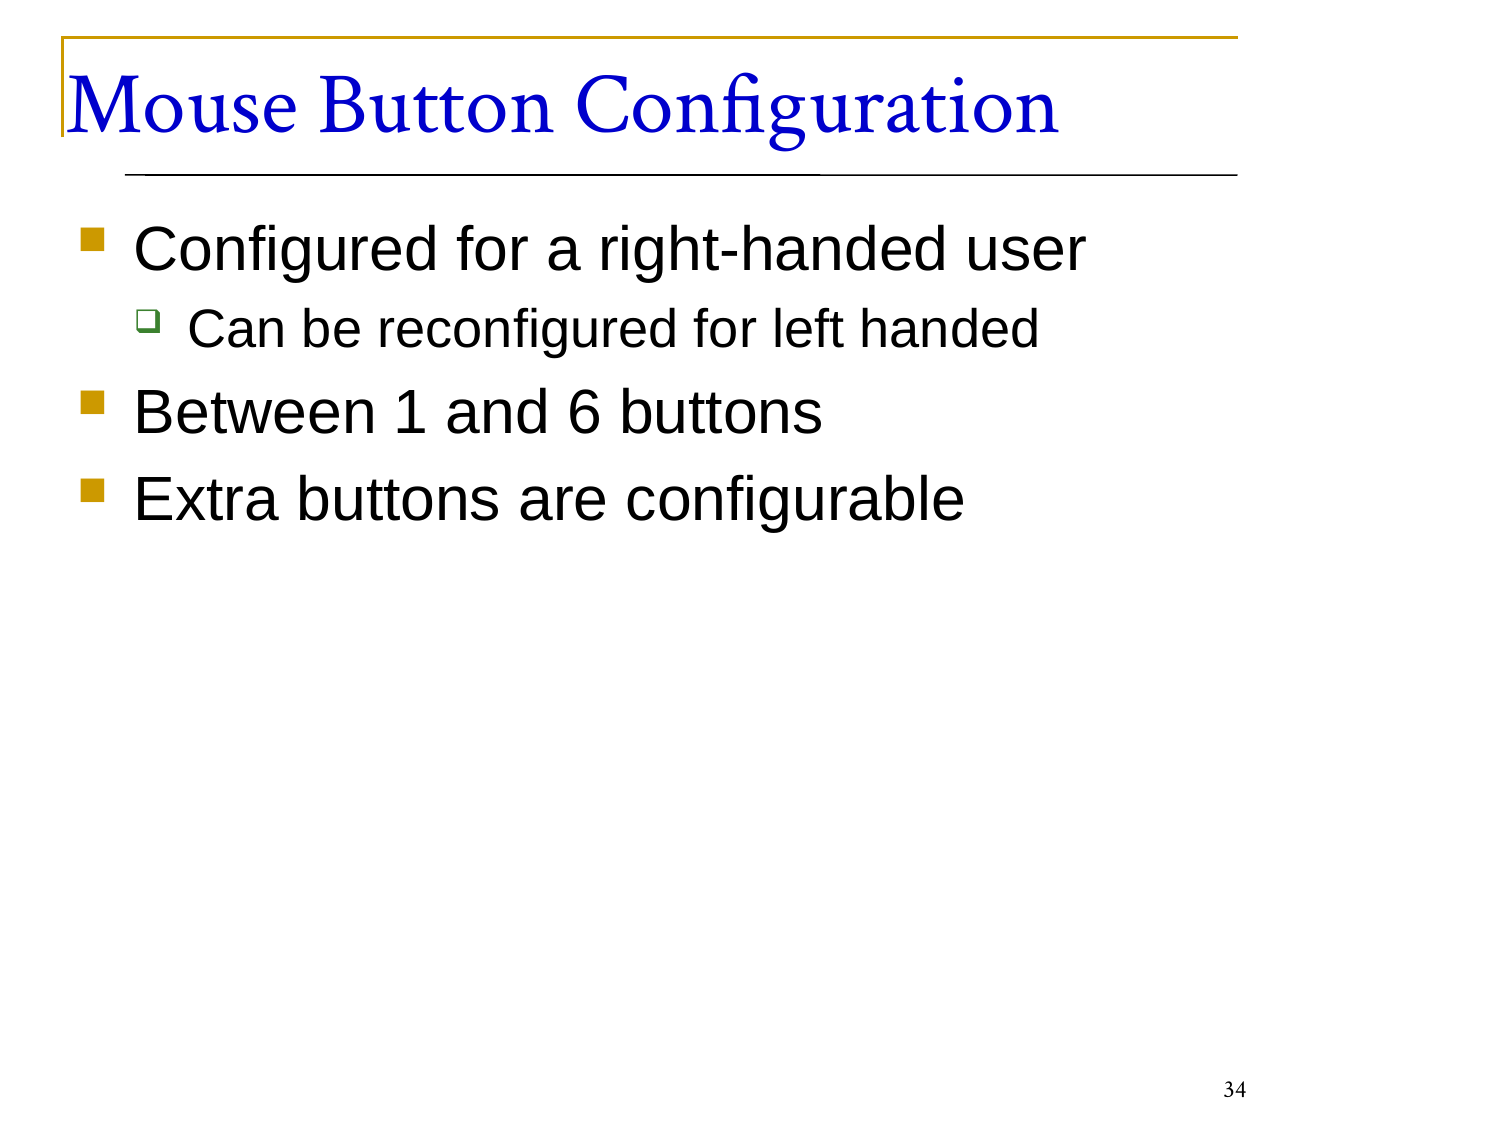

# Mouse Button Configuration
Configured for a right-handed user
Can be reconfigured for left handed
Between 1 and 6 buttons
Extra buttons are configurable

34